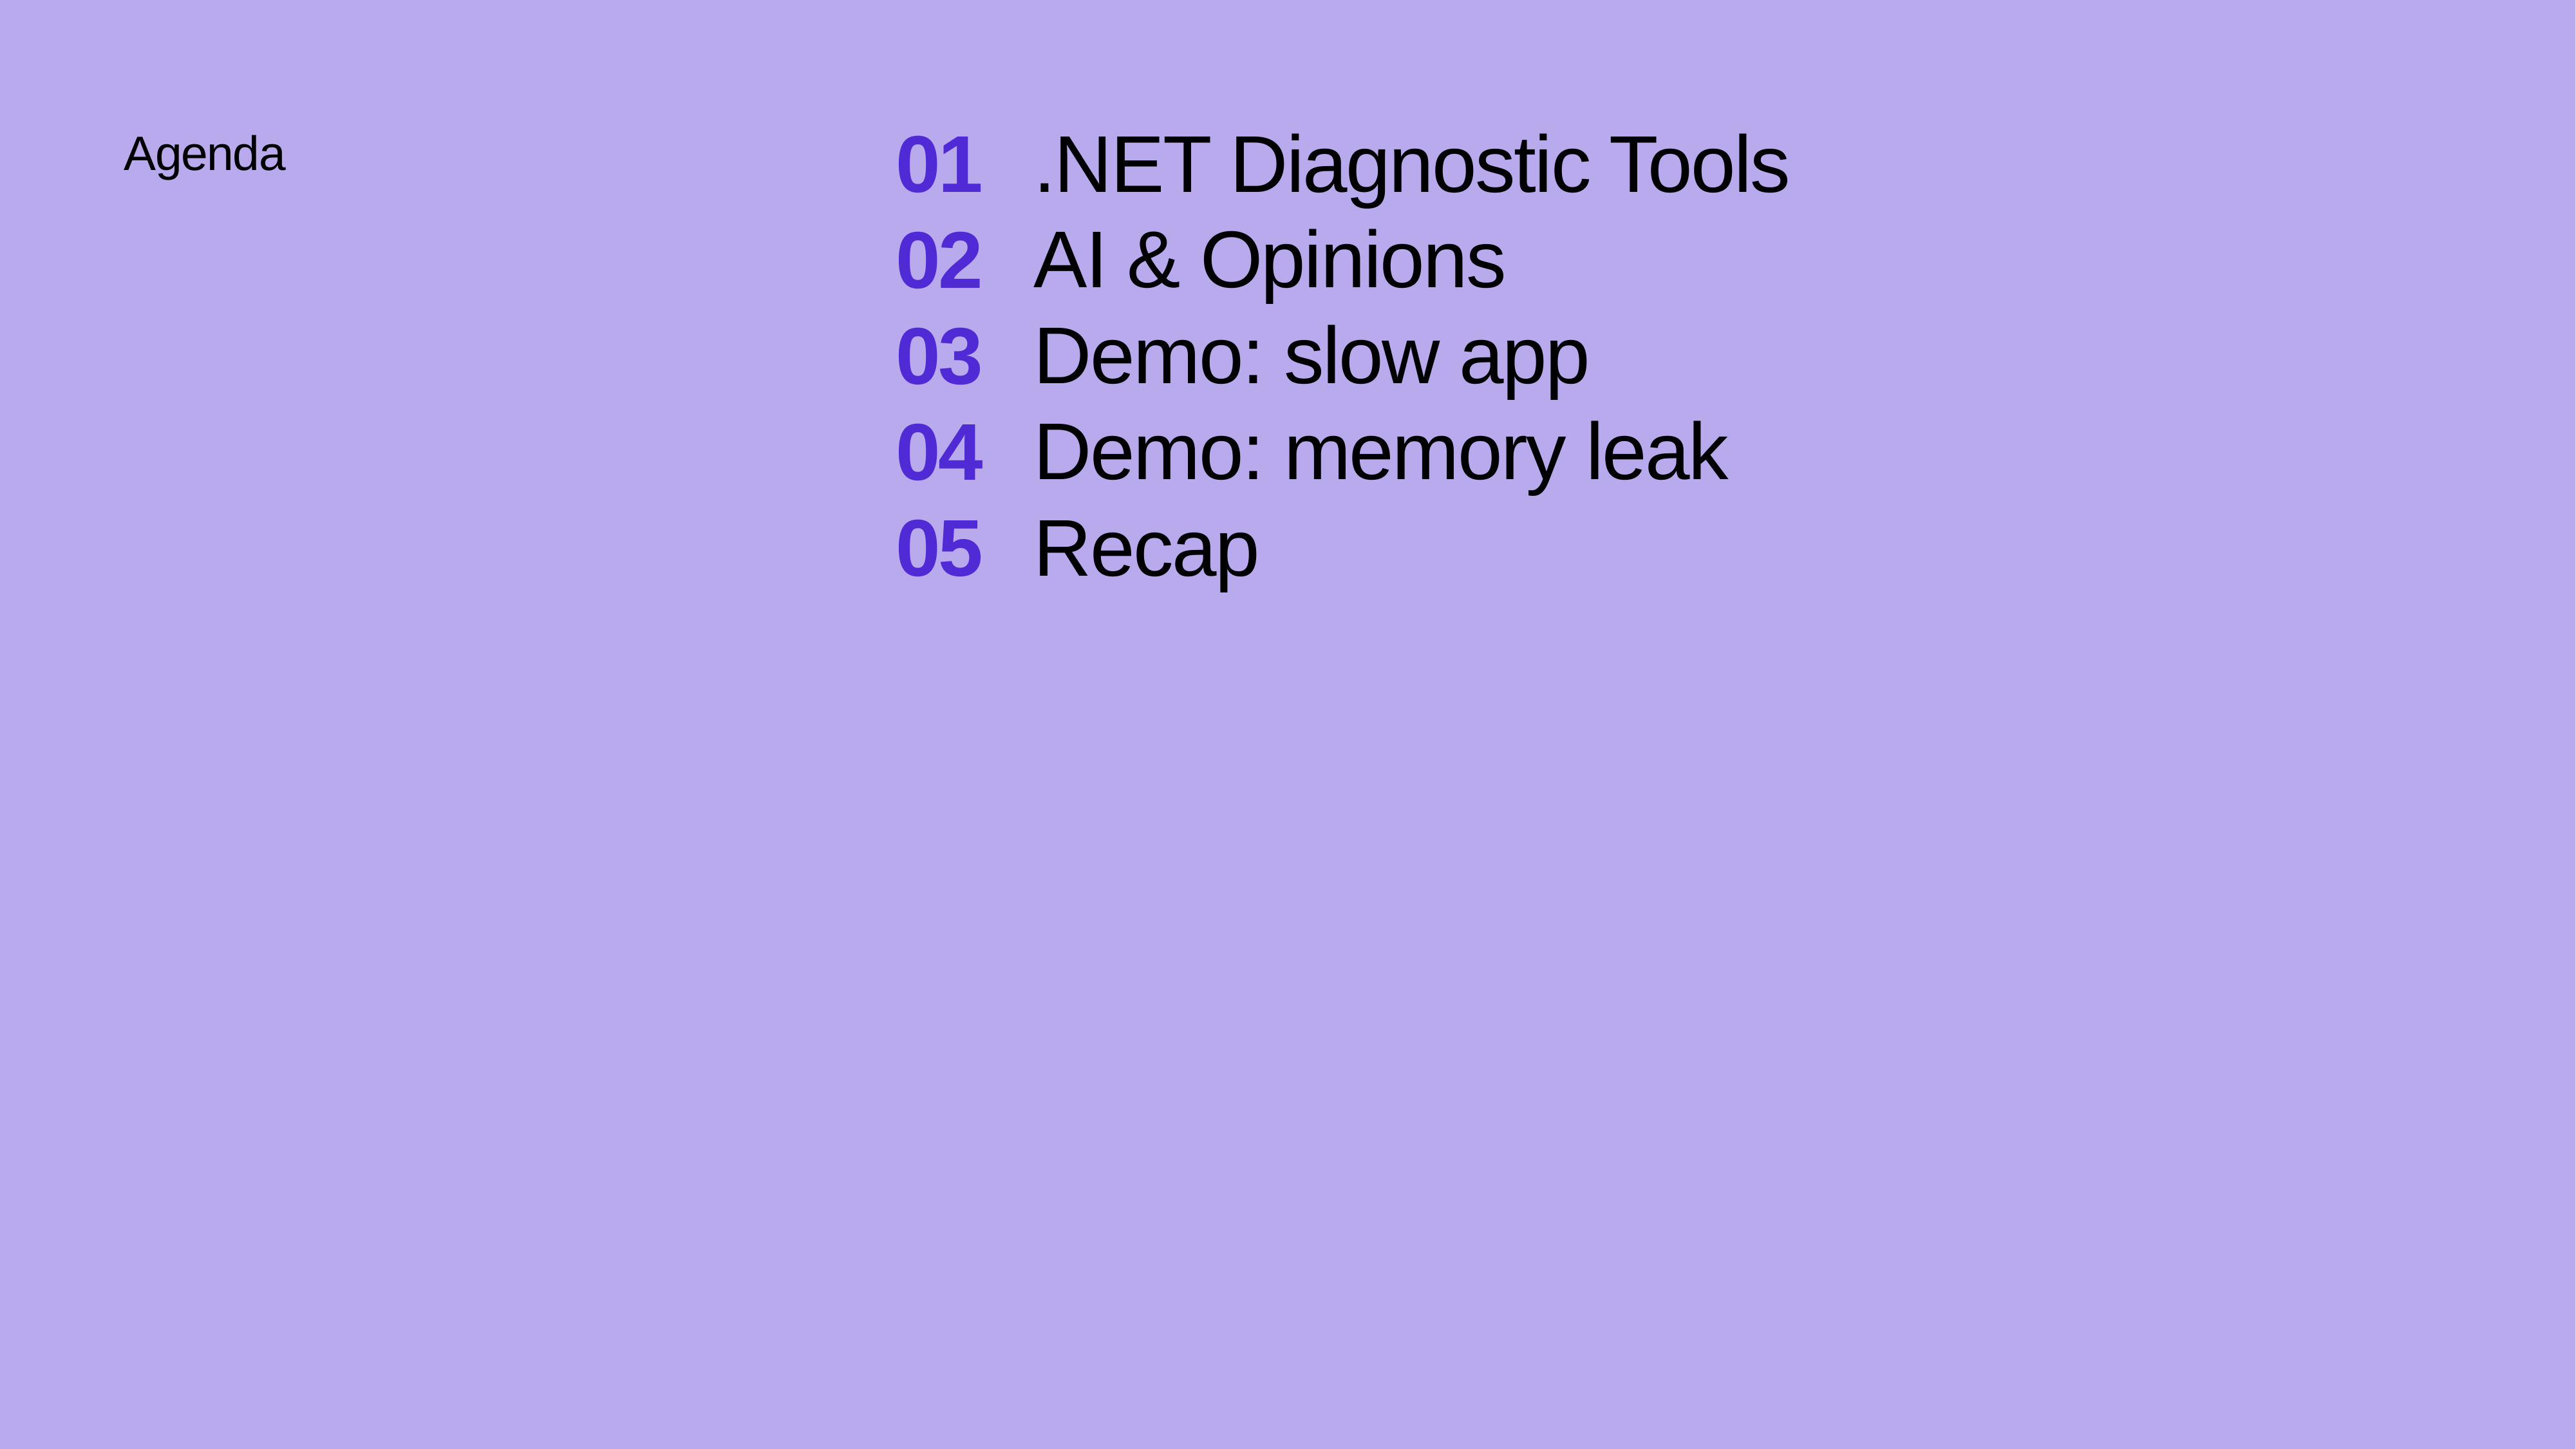

.NET Diagnostic Tools
01
Agenda
AI & Opinions
02
Demo: slow app
03
Demo: memory leak
04
Recap
05